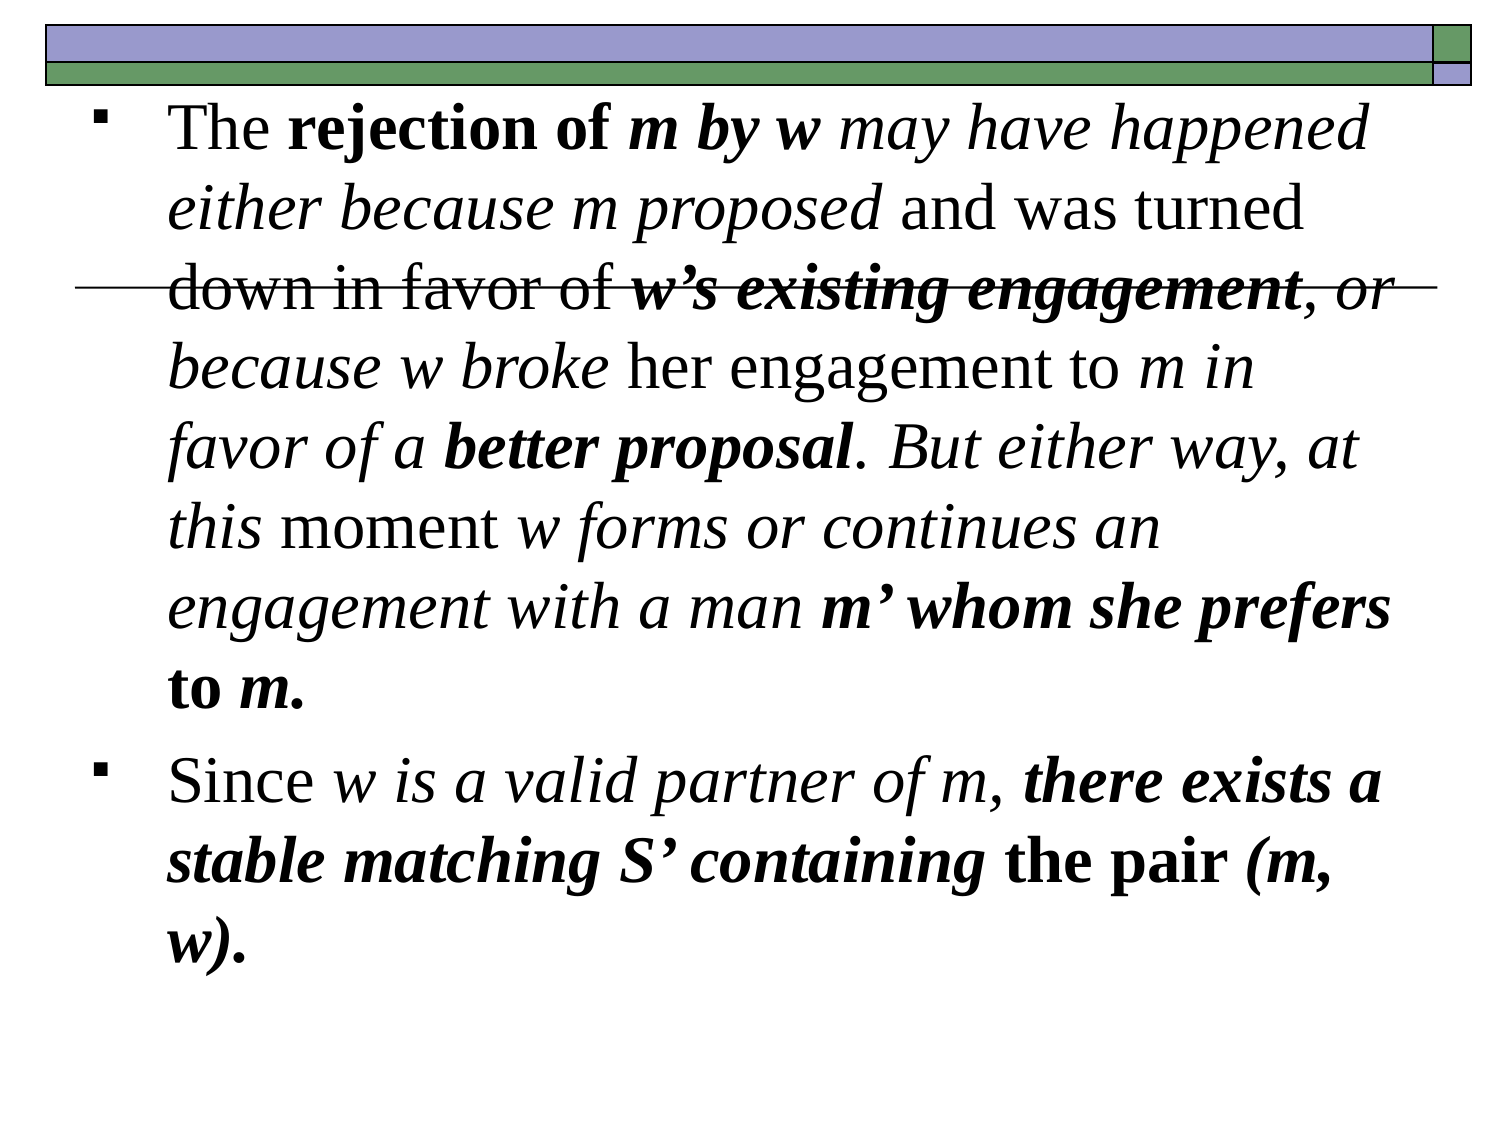

The rejection of m by w may have happened either because m proposed and was turned down in favor of w’s existing engagement, or because w broke her engagement to m in favor of a better proposal. But either way, at this moment w forms or continues an engagement with a man m’ whom she prefers to m.
Since w is a valid partner of m, there exists a stable matching S’ containing the pair (m, w).